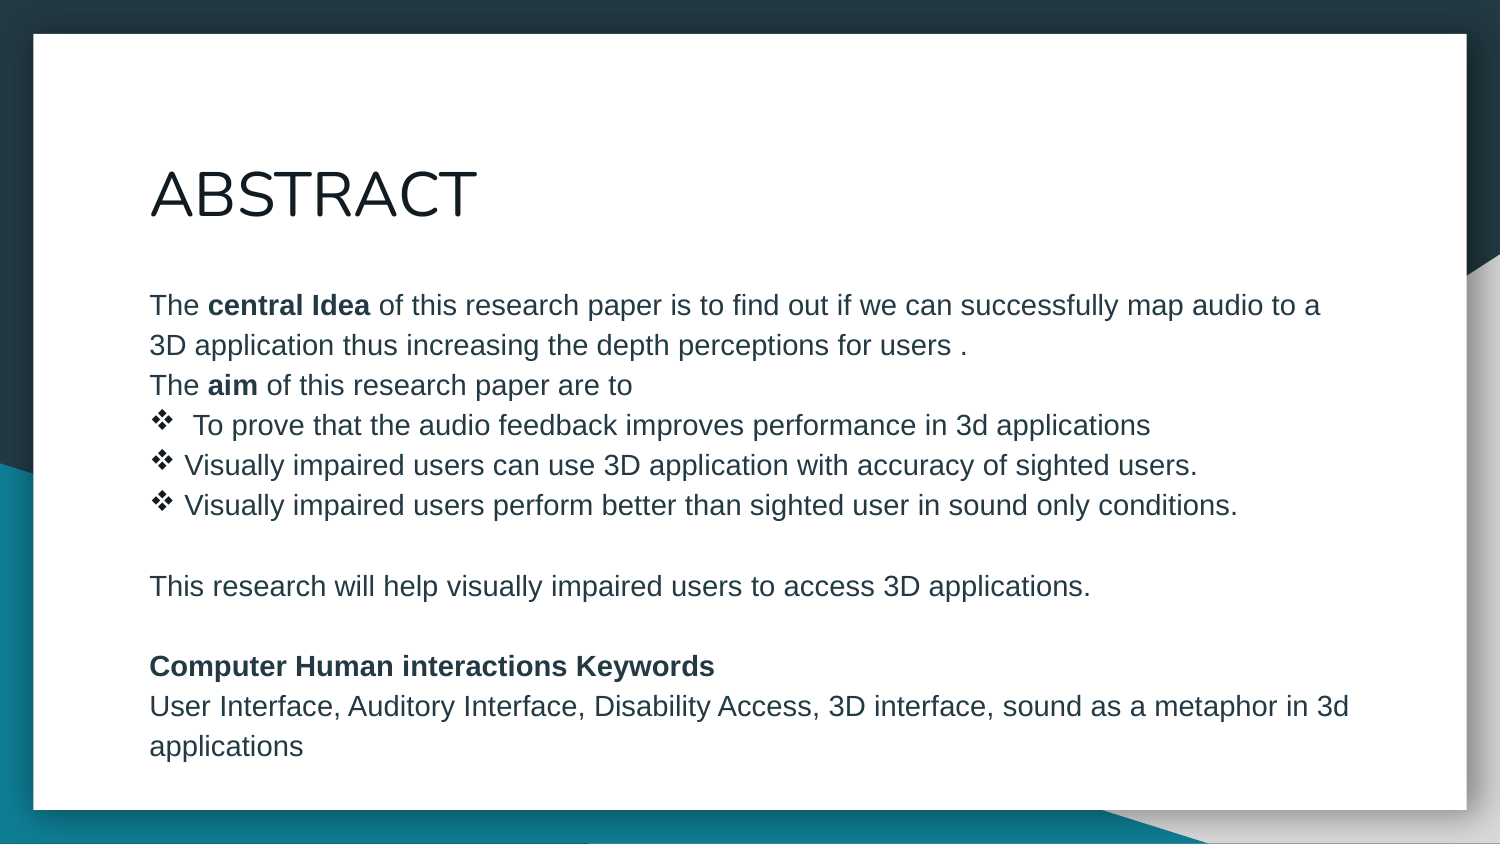

# ABSTRACT
The central Idea of this research paper is to find out if we can successfully map audio to a 3D application thus increasing the depth perceptions for users .
The aim of this research paper are to
  To prove that the audio feedback improves performance in 3d applications
 Visually impaired users can use 3D application with accuracy of sighted users.
 Visually impaired users perform better than sighted user in sound only conditions.

This research will help visually impaired users to access 3D applications.

Computer Human interactions Keywords
User Interface, Auditory Interface, Disability Access, 3D interface, sound as a metaphor in 3d applications